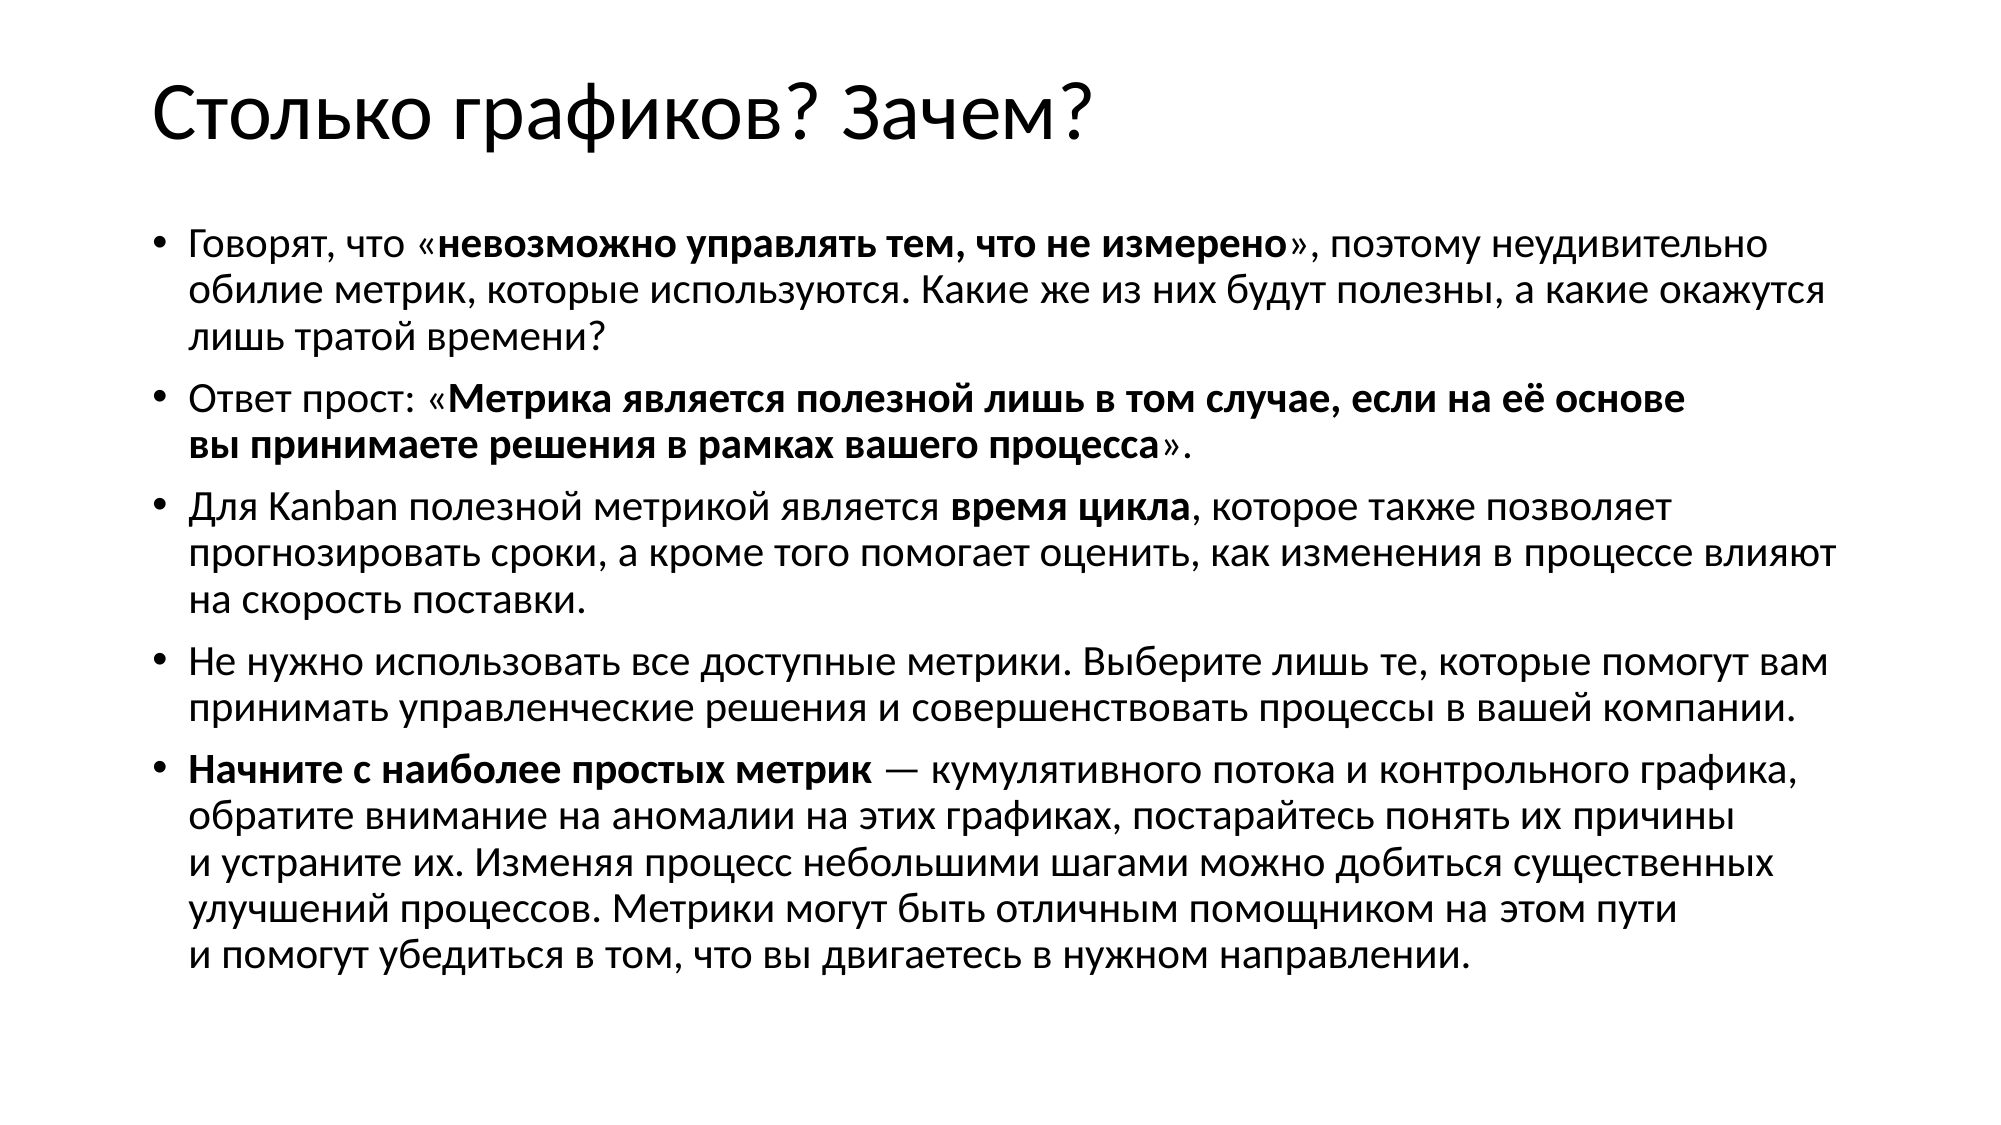

# Столько графиков? Зачем?
Говорят, что «невозможно управлять тем, что не измерено», поэтому неудивительно обилие метрик, которые используются. Какие же из них будут полезны, а какие окажутся лишь тратой времени?
Ответ прост: «Метрика является полезной лишь в том случае, если на её основе вы принимаете решения в рамках вашего процесса».
Для Kanban полезной метрикой является время цикла, которое также позволяет прогнозировать сроки, а кроме того помогает оценить, как изменения в процессе влияют на скорость поставки.
Не нужно использовать все доступные метрики. Выберите лишь те, которые помогут вам принимать управленческие решения и совершенствовать процессы в вашей компании.
Начните с наиболее простых метрик — кумулятивного потока и контрольного графика, обратите внимание на аномалии на этих графиках, постарайтесь понять их причины и устраните их. Изменяя процесс небольшими шагами можно добиться существенных улучшений процессов. Метрики могут быть отличным помощником на этом пути и помогут убедиться в том, что вы двигаетесь в нужном направлении.